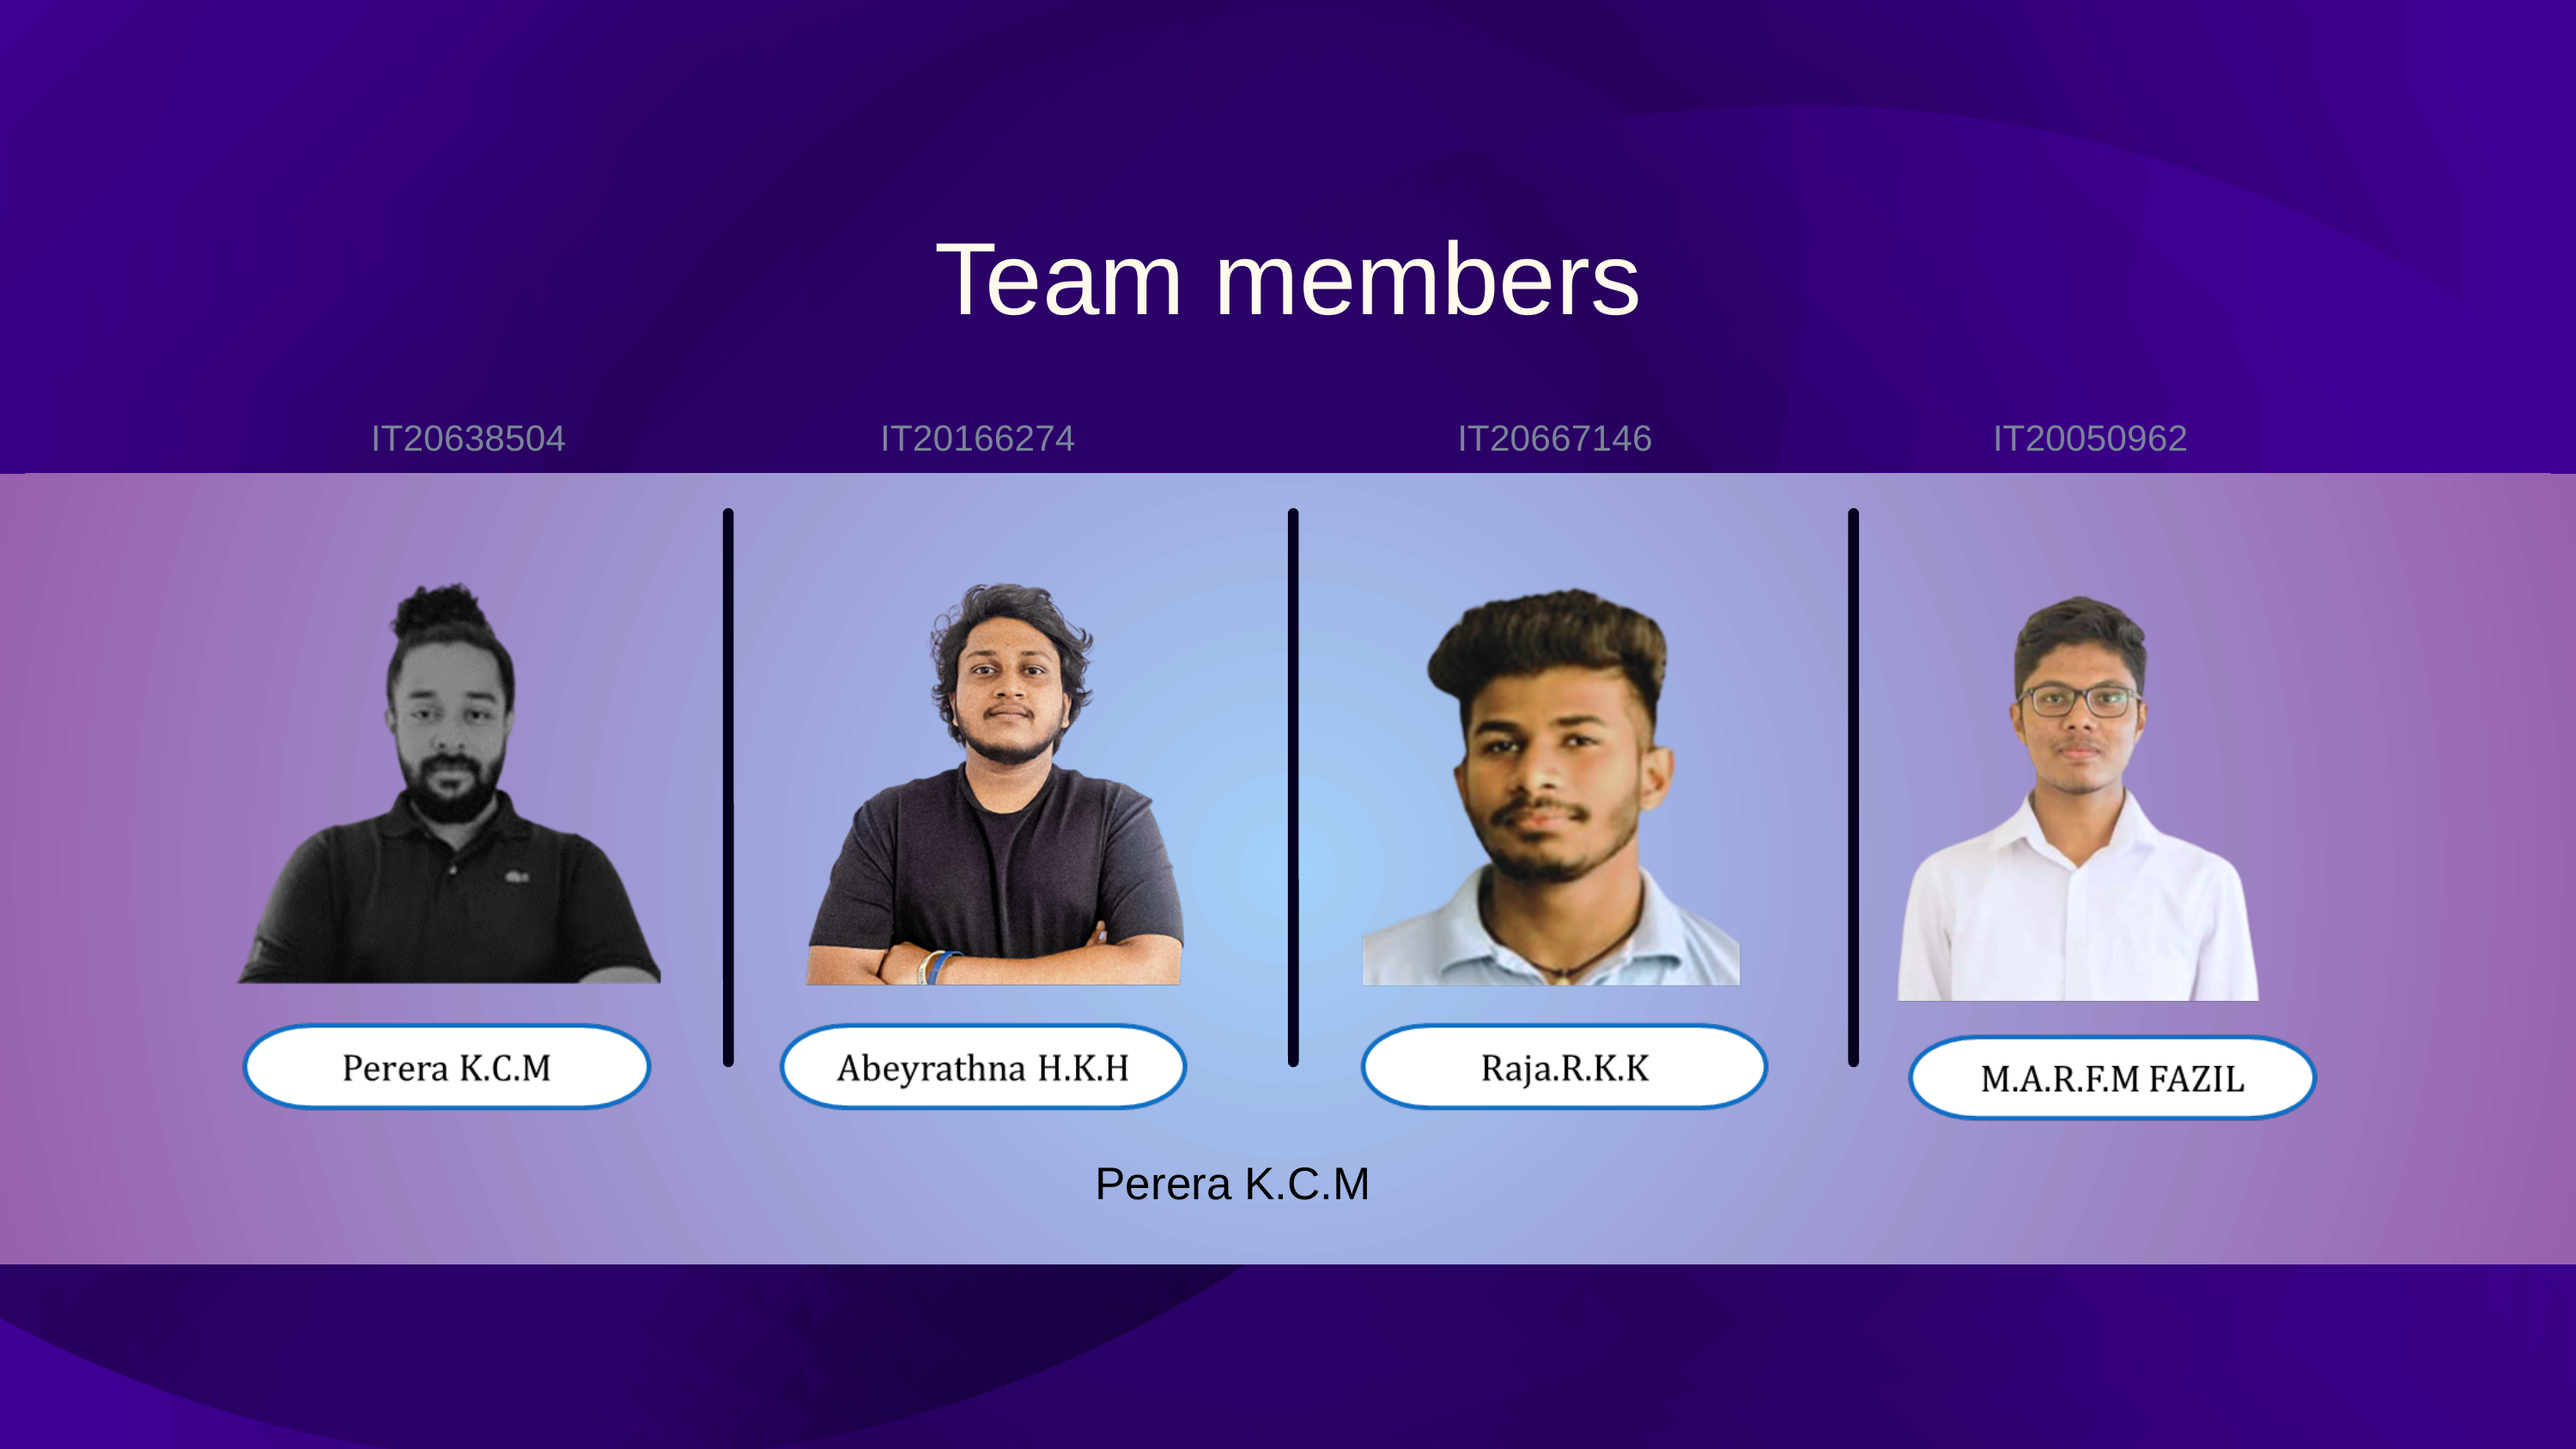

Team members
IT20638504
IT20166274
IT20667146
IT20050962

Perera K.C.M